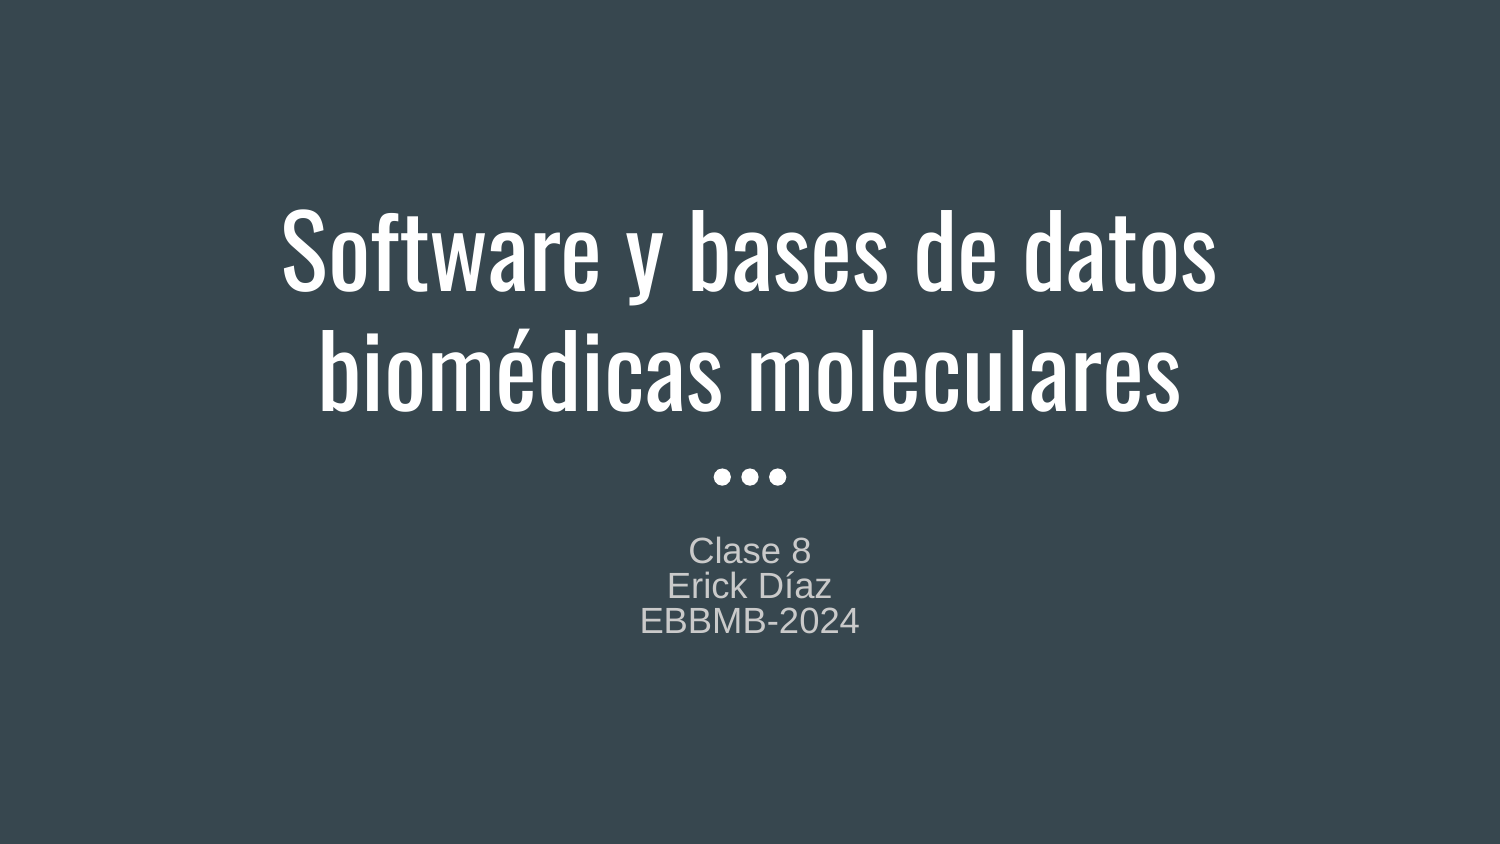

# Software y bases de datos biomédicas moleculares
Clase 8
Erick Díaz
EBBMB-2024